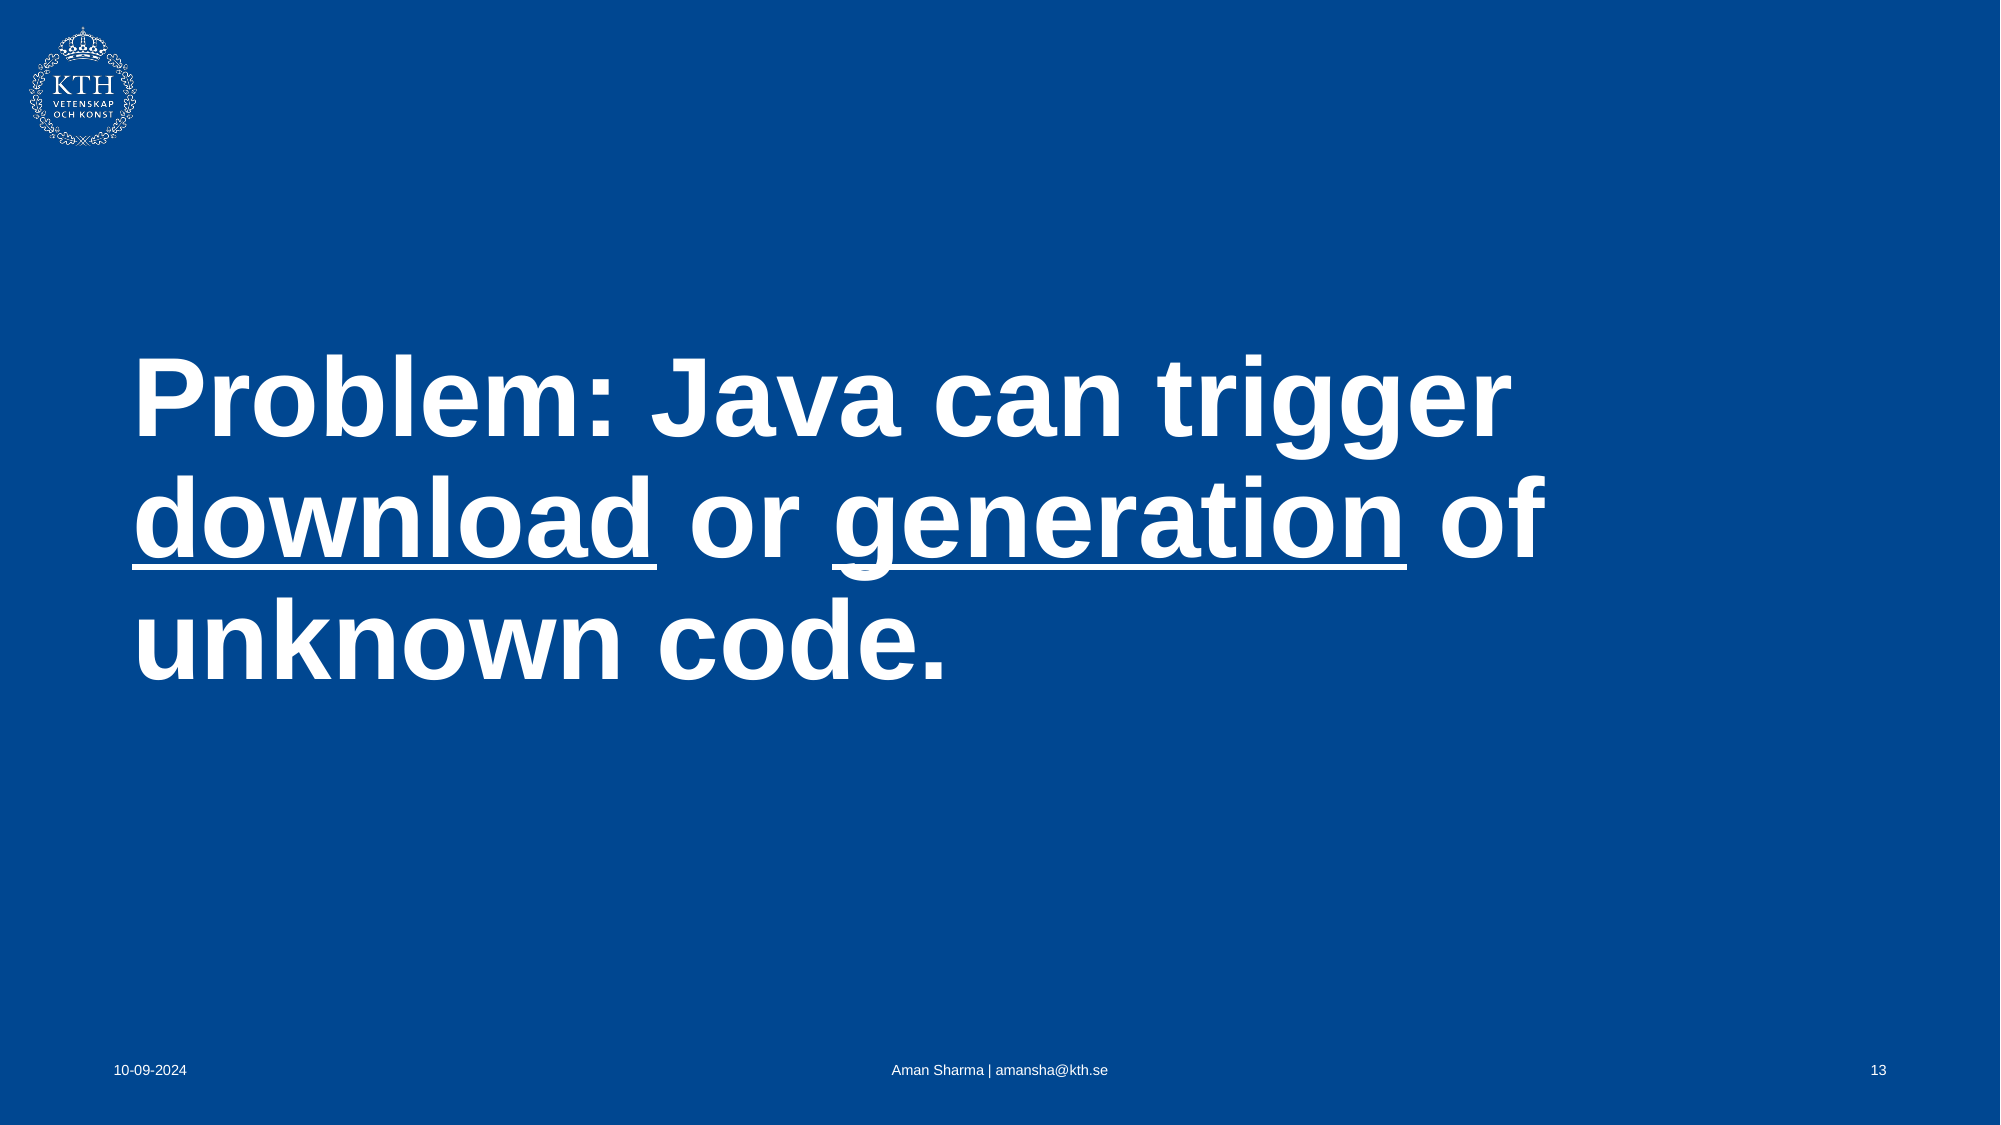

# Problem: Java can trigger download or generation of unknown code.
Aman Sharma | amansha@kth.se
10-09-2024
13